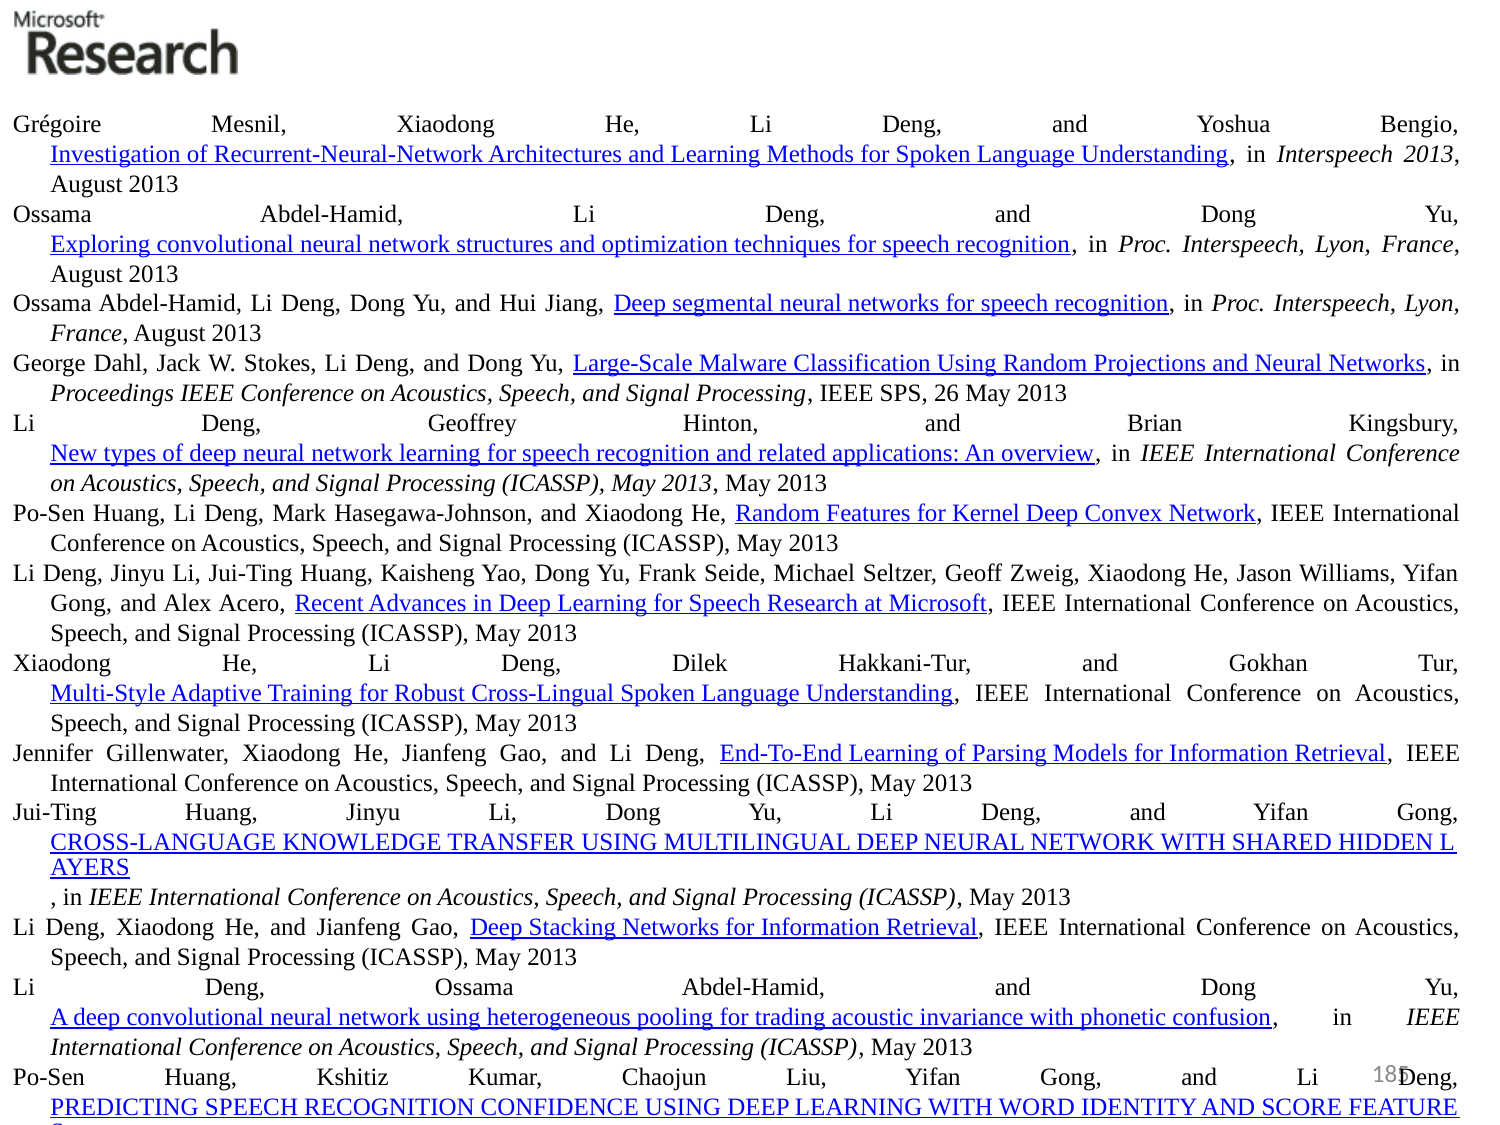

Grégoire Mesnil, Xiaodong He, Li Deng, and Yoshua Bengio, Investigation of Recurrent-Neural-Network Architectures and Learning Methods for Spoken Language Understanding, in Interspeech 2013, August 2013
Ossama Abdel-Hamid, Li Deng, and Dong Yu, Exploring convolutional neural network structures and optimization techniques for speech recognition, in Proc. Interspeech, Lyon, France, August 2013
Ossama Abdel-Hamid, Li Deng, Dong Yu, and Hui Jiang, Deep segmental neural networks for speech recognition, in Proc. Interspeech, Lyon, France, August 2013
George Dahl, Jack W. Stokes, Li Deng, and Dong Yu, Large-Scale Malware Classification Using Random Projections and Neural Networks, in Proceedings IEEE Conference on Acoustics, Speech, and Signal Processing, IEEE SPS, 26 May 2013
Li Deng, Geoffrey Hinton, and Brian Kingsbury, New types of deep neural network learning for speech recognition and related applications: An overview, in IEEE International Conference on Acoustics, Speech, and Signal Processing (ICASSP), May 2013, May 2013
Po-Sen Huang, Li Deng, Mark Hasegawa-Johnson, and Xiaodong He, Random Features for Kernel Deep Convex Network, IEEE International Conference on Acoustics, Speech, and Signal Processing (ICASSP), May 2013
Li Deng, Jinyu Li, Jui-Ting Huang, Kaisheng Yao, Dong Yu, Frank Seide, Michael Seltzer, Geoff Zweig, Xiaodong He, Jason Williams, Yifan Gong, and Alex Acero, Recent Advances in Deep Learning for Speech Research at Microsoft, IEEE International Conference on Acoustics, Speech, and Signal Processing (ICASSP), May 2013
Xiaodong He, Li Deng, Dilek Hakkani-Tur, and Gokhan Tur, Multi-Style Adaptive Training for Robust Cross-Lingual Spoken Language Understanding, IEEE International Conference on Acoustics, Speech, and Signal Processing (ICASSP), May 2013
Jennifer Gillenwater, Xiaodong He, Jianfeng Gao, and Li Deng, End-To-End Learning of Parsing Models for Information Retrieval, IEEE International Conference on Acoustics, Speech, and Signal Processing (ICASSP), May 2013
Jui-Ting Huang, Jinyu Li, Dong Yu, Li Deng, and Yifan Gong, CROSS-LANGUAGE KNOWLEDGE TRANSFER USING MULTILINGUAL DEEP NEURAL NETWORK WITH SHARED HIDDEN LAYERS, in IEEE International Conference on Acoustics, Speech, and Signal Processing (ICASSP), May 2013
Li Deng, Xiaodong He, and Jianfeng Gao, Deep Stacking Networks for Information Retrieval, IEEE International Conference on Acoustics, Speech, and Signal Processing (ICASSP), May 2013
Li Deng, Ossama Abdel-Hamid, and Dong Yu, A deep convolutional neural network using heterogeneous pooling for trading acoustic invariance with phonetic confusion, in IEEE International Conference on Acoustics, Speech, and Signal Processing (ICASSP), May 2013
Po-Sen Huang, Kshitiz Kumar, Chaojun Liu, Yifan Gong, and Li Deng, PREDICTING SPEECH RECOGNITION CONFIDENCE USING DEEP LEARNING WITH WORD IDENTITY AND SCORE FEATURES, in Proc. ICASSP, May 2013
Hamid Palangi, Rabab Ward, and Li Deng, Using deep stacking network to improve structured compressive sensing with multiple measurement vectors, in IEEE International Conference on Acoustics, Speech, and Signal Processing (ICASSP), May 2013
Zhen-Hua Ling, Li Deng, and Dong Yu, Modeling Spectral Envelopes Using Restricted Boltzmann Machines For Statistical Parametric Speech Synthesis, in ICASSP 2013, IEEE International Conference on Acoustics, Speech, and Signal Processing (ICASSP), 2013
Xiaodong He and Li Deng, Speech-Centric Information Processing: An Optimization-Oriented Approach, in Proceedings of the IEEE, vol. 31 May 2013.
185